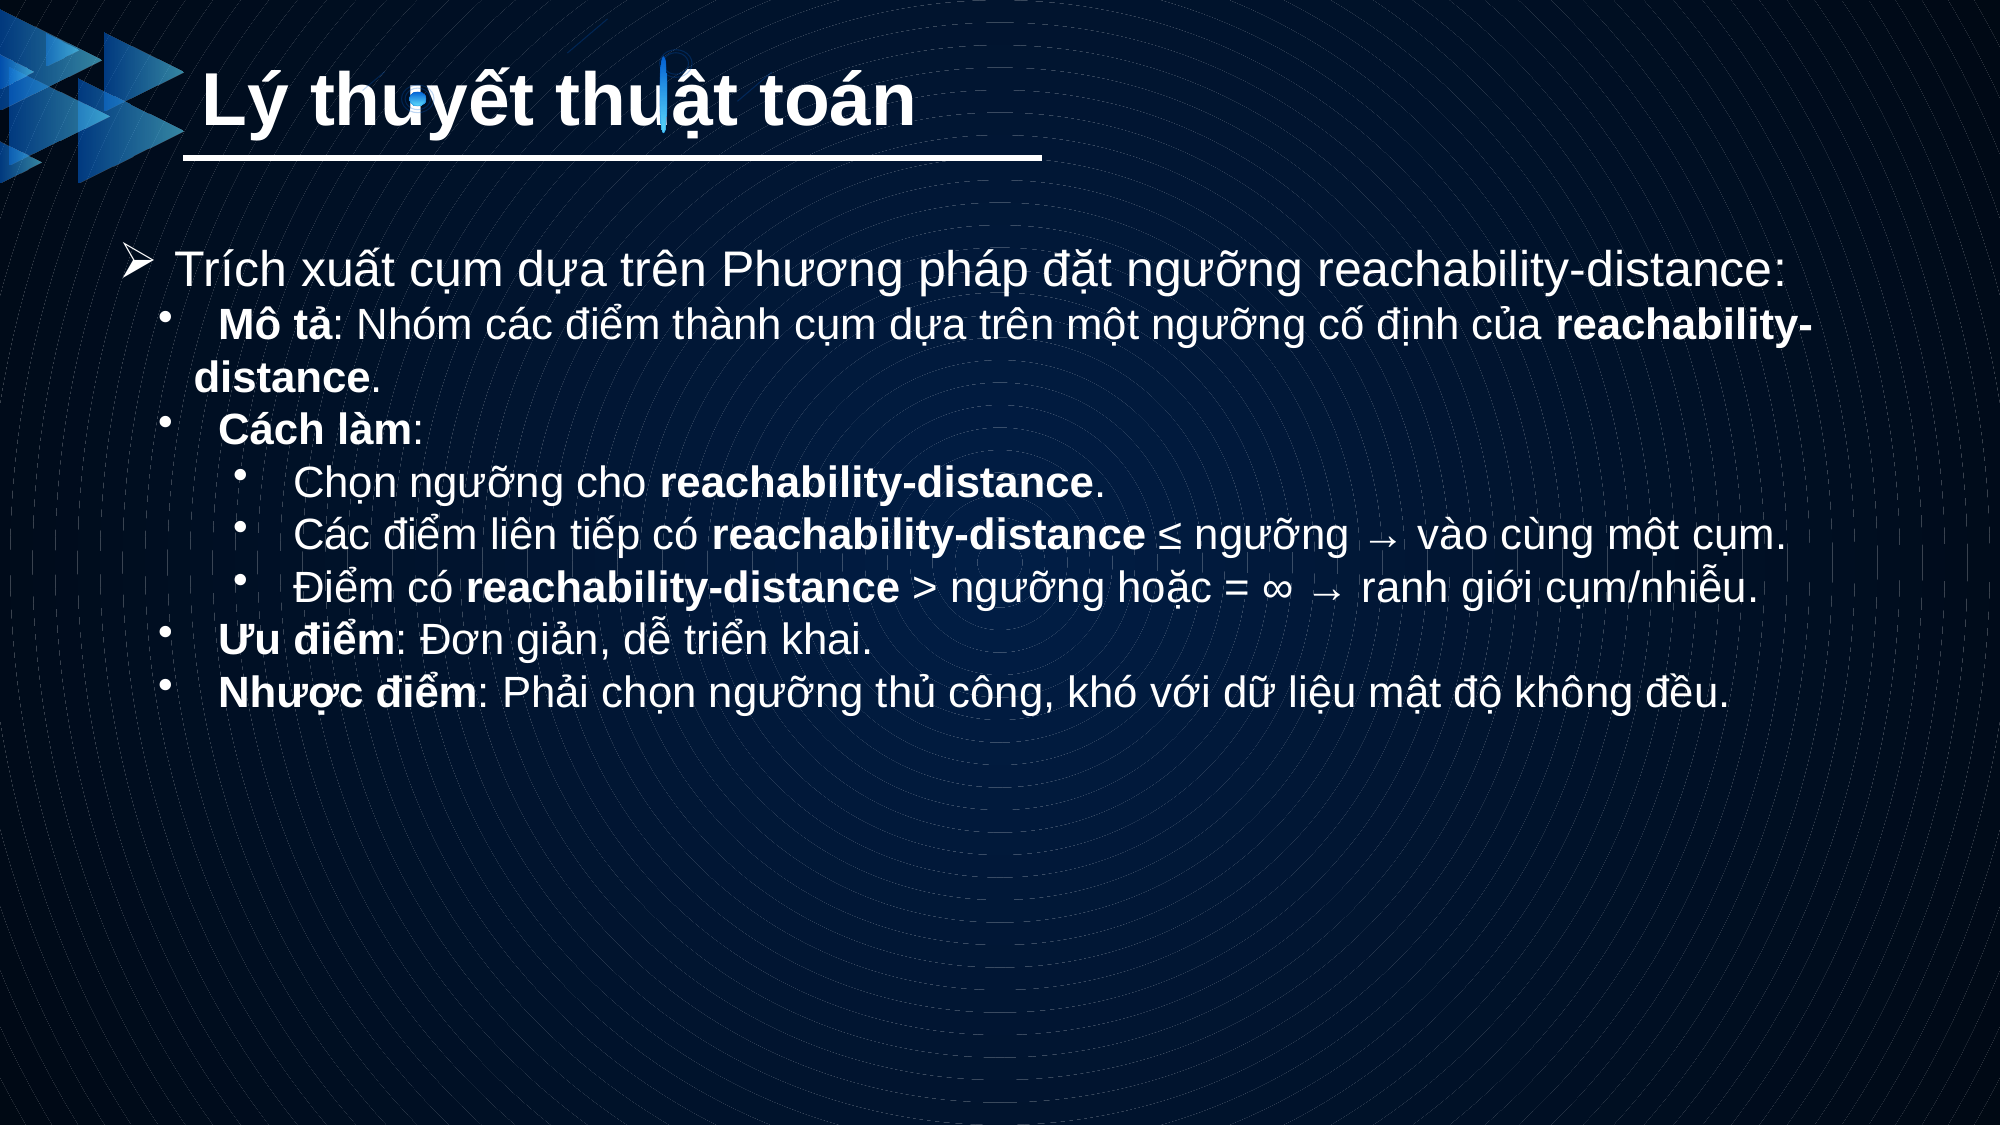

Lý thuyết thuật toán

05
Nhận xét
Thuật toán
04
Thực hành
Thuật toán
01
Giới thiệu thuật toán
03
Lý thuyết thuật toán
02
Ý tưởng
Thuật toán
Trích xuất cụm dựa trên Phương pháp đặt ngưỡng reachability-distance:
  Mô tả: Nhóm các điểm thành cụm dựa trên một ngưỡng cố định của reachability-distance.
  Cách làm:
  Chọn ngưỡng cho reachability-distance.
  Các điểm liên tiếp có reachability-distance ≤ ngưỡng → vào cùng một cụm.
  Điểm có reachability-distance > ngưỡng hoặc = ∞ → ranh giới cụm/nhiễu.
  Ưu điểm: Đơn giản, dễ triển khai.
  Nhược điểm: Phải chọn ngưỡng thủ công, khó với dữ liệu mật độ không đều.